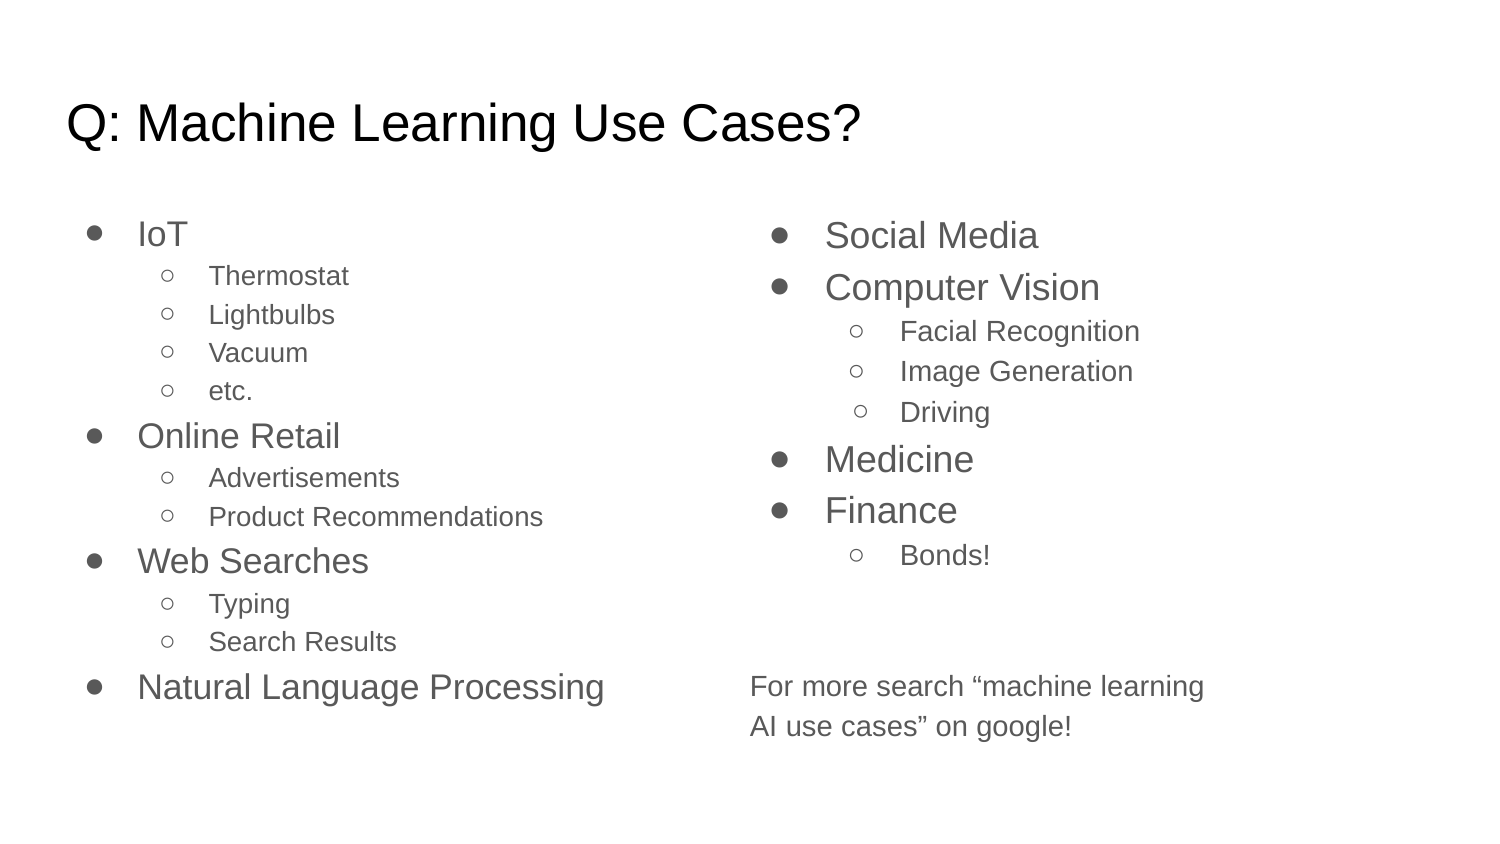

# Q: Machine Learning Use Cases?
IoT
Thermostat
Lightbulbs
Vacuum
etc.
Online Retail
Advertisements
Product Recommendations
Web Searches
Typing
Search Results
Natural Language Processing
Social Media
Computer Vision
Facial Recognition
Image Generation
Driving
Medicine
Finance
Bonds!

For more search “machine learning AI use cases” on google!